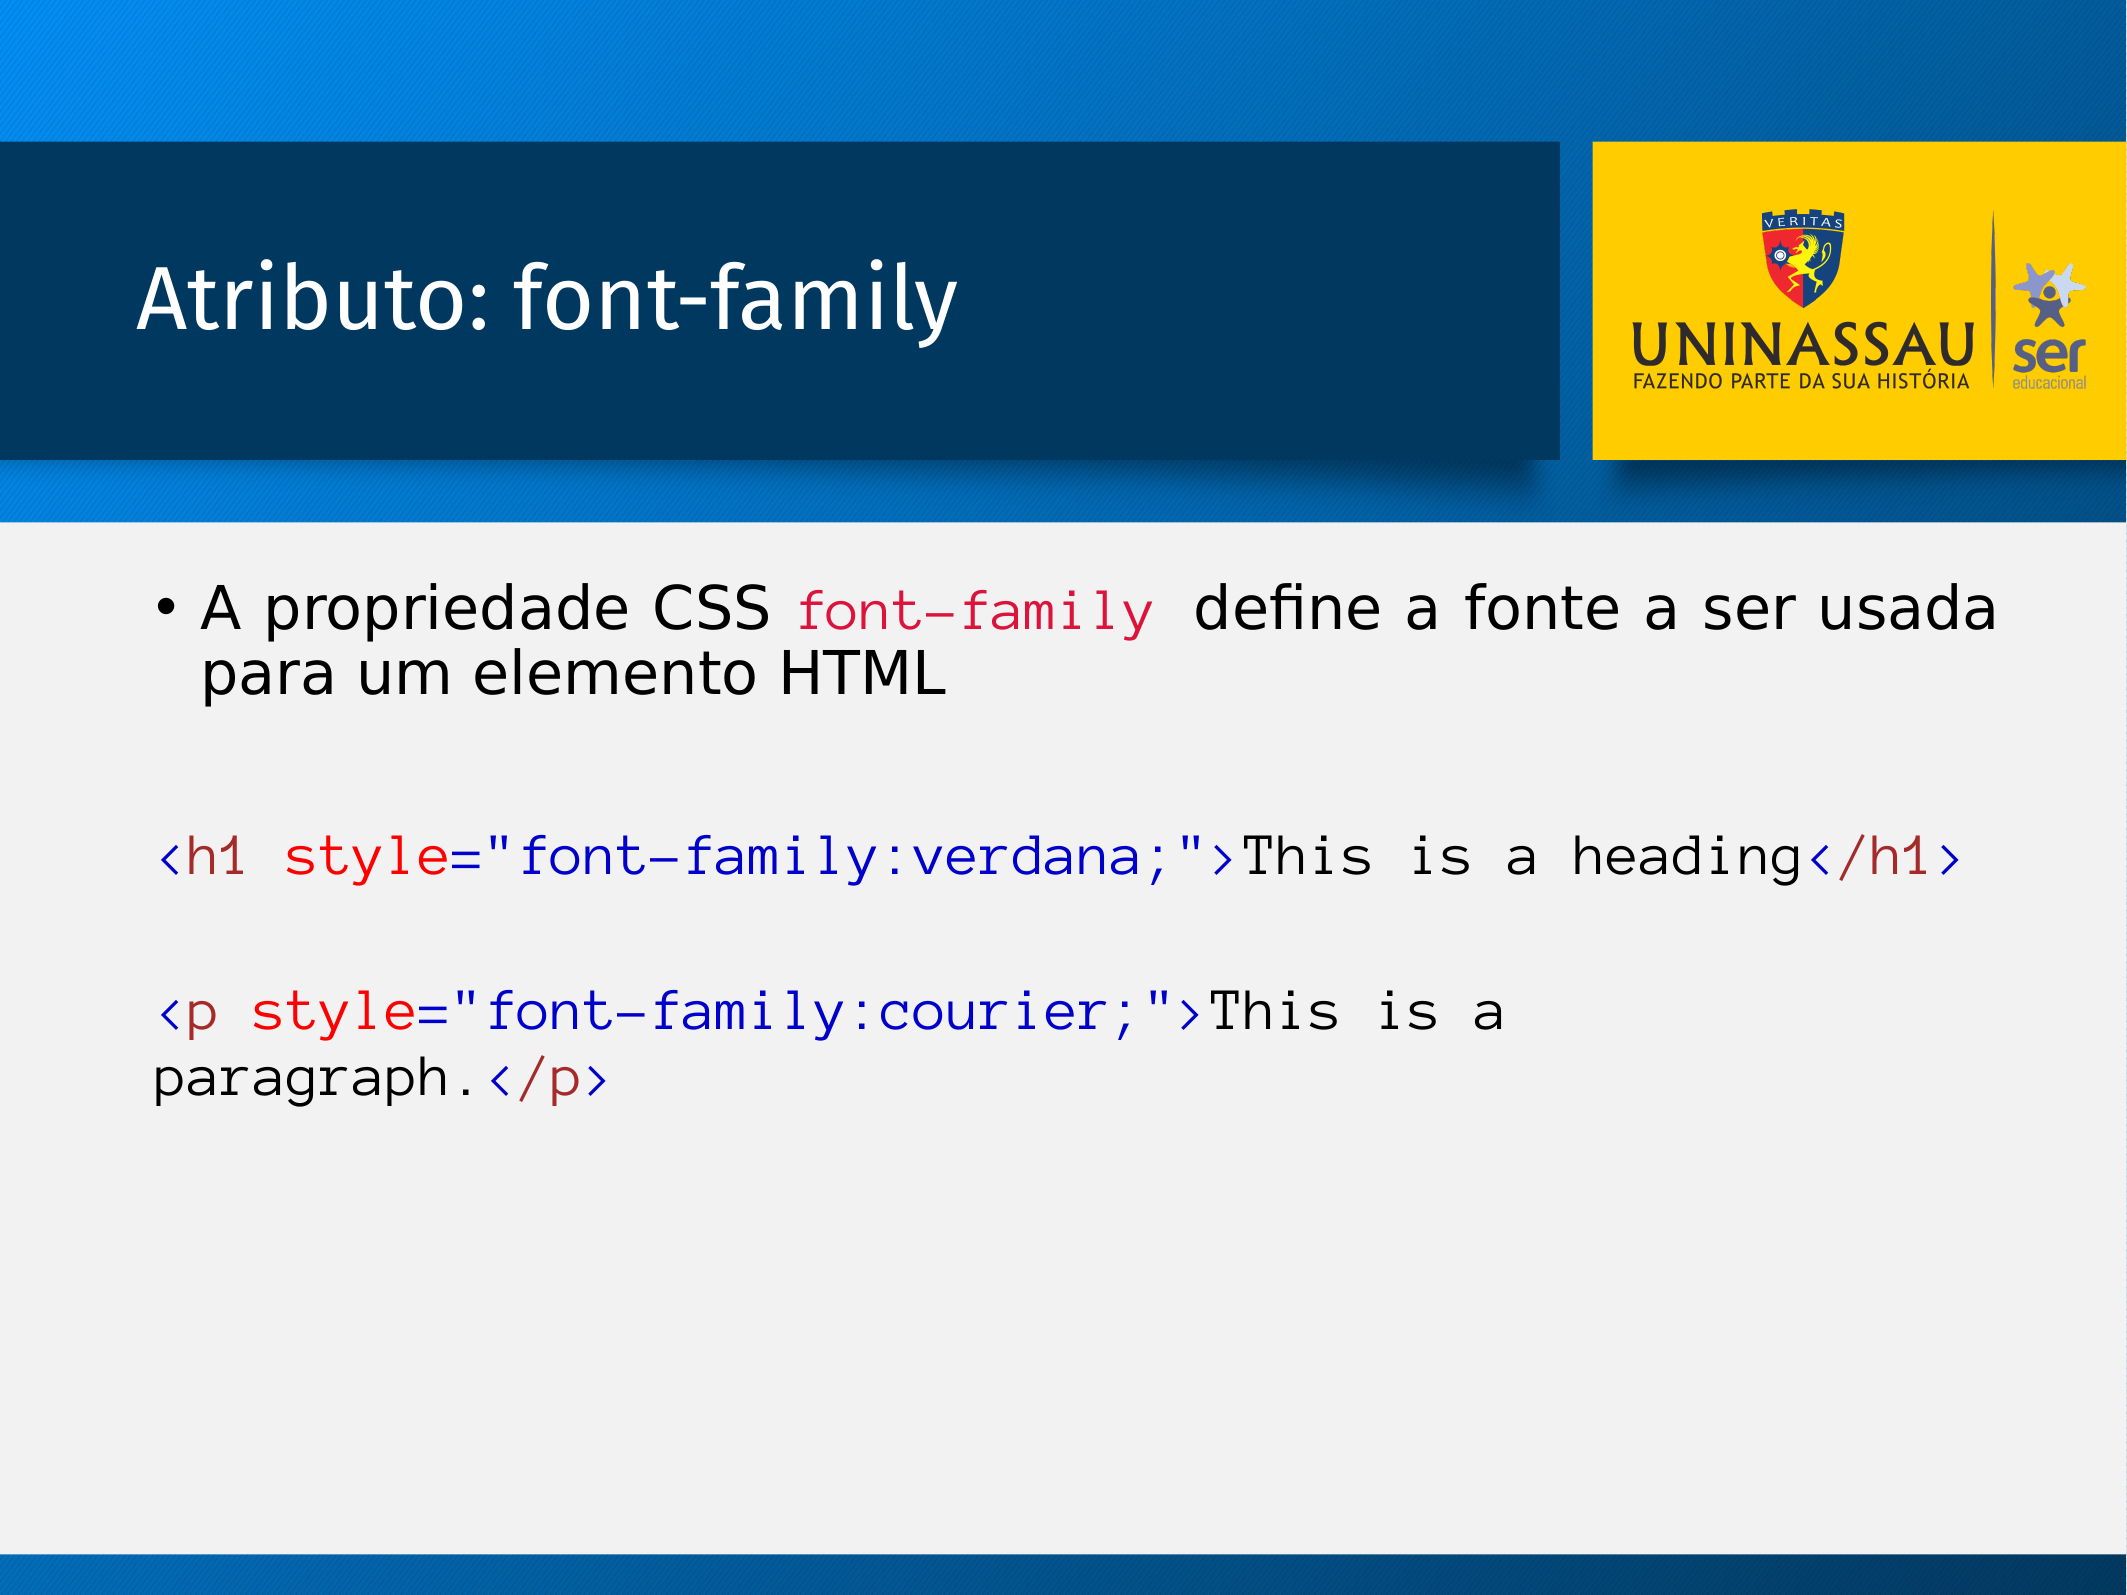

# Atributo: font-family
A propriedade CSS font-family define a fonte a ser usada para um elemento HTML

<h1 style="font-family:verdana;">This is a heading</h1>
<p style="font-family:courier;">This is a paragraph.</p>